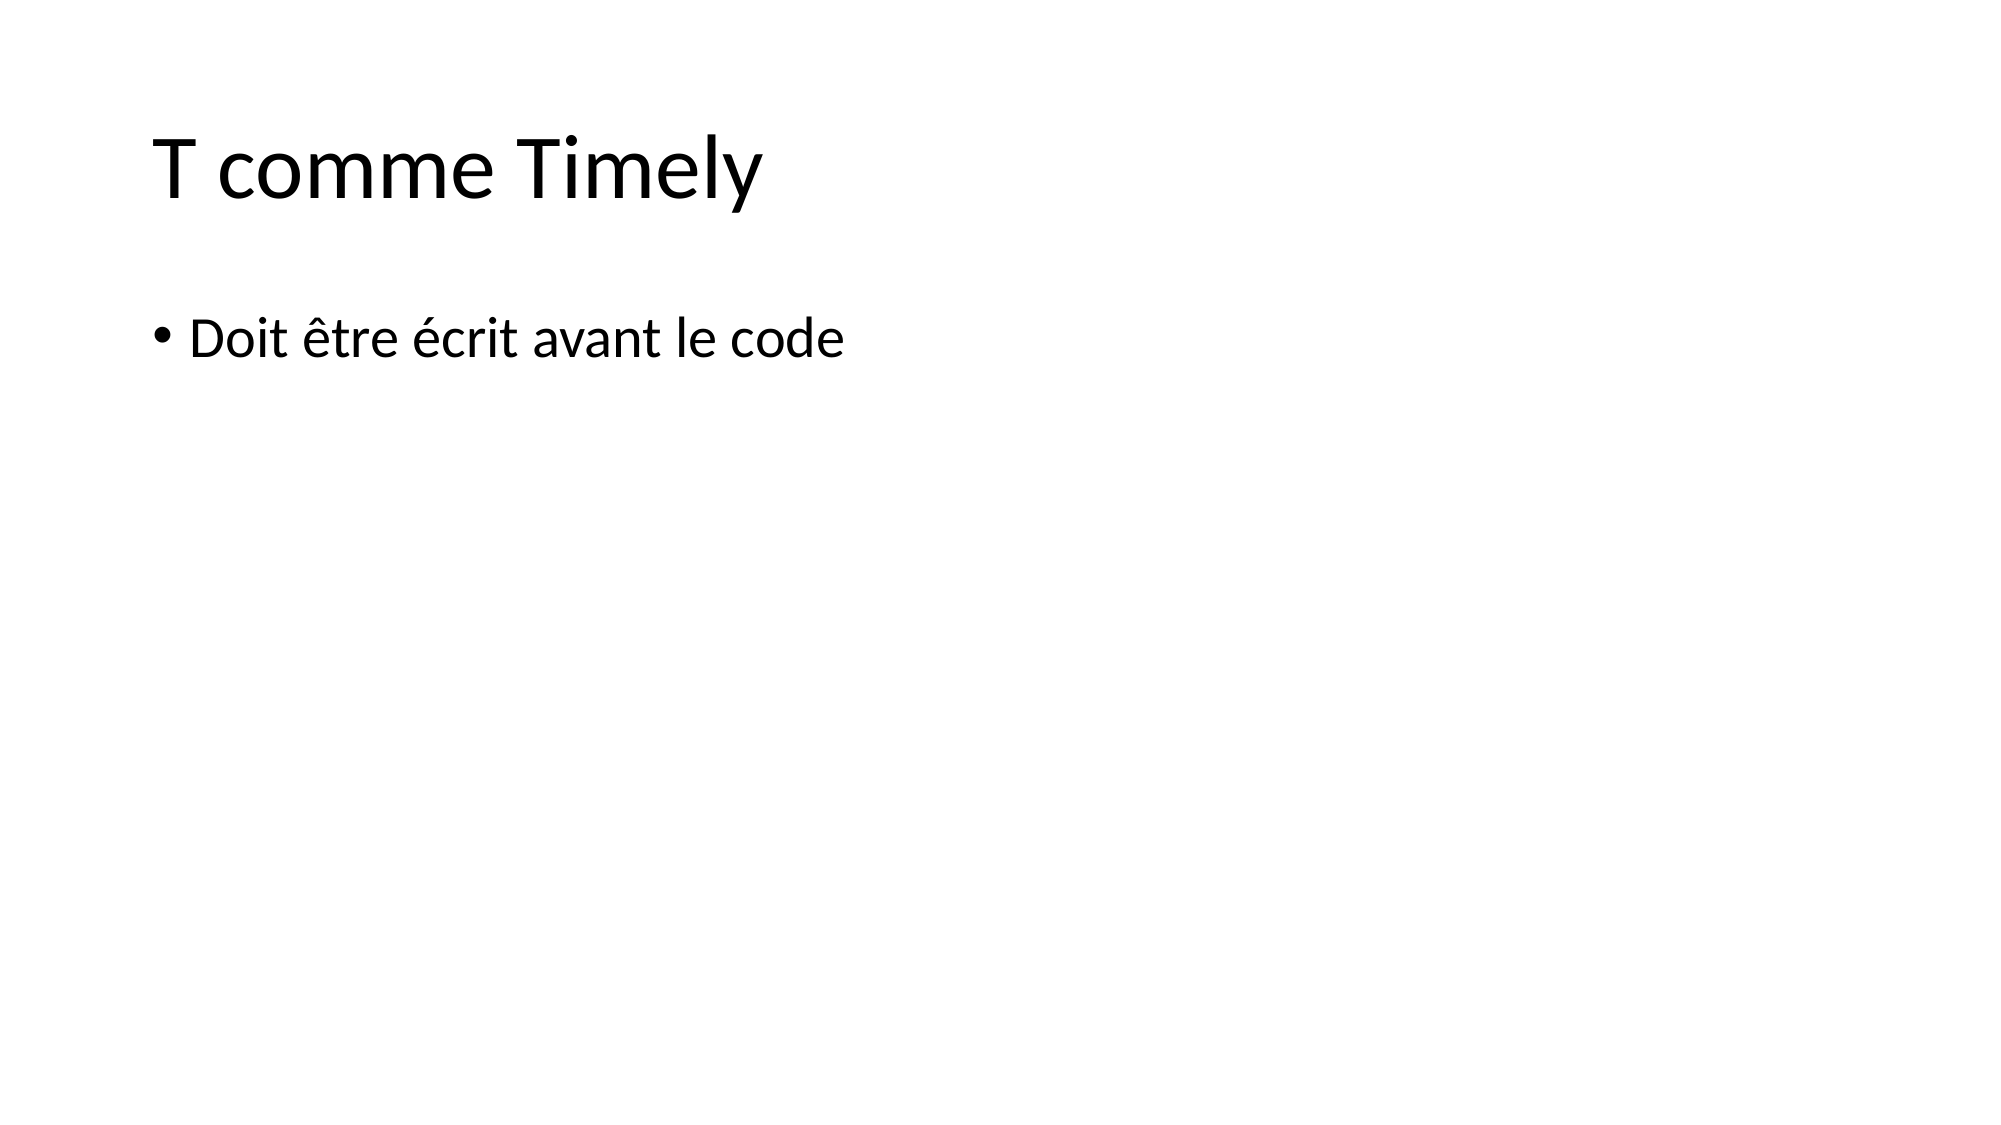

# T comme Timely
Doit être écrit avant le code